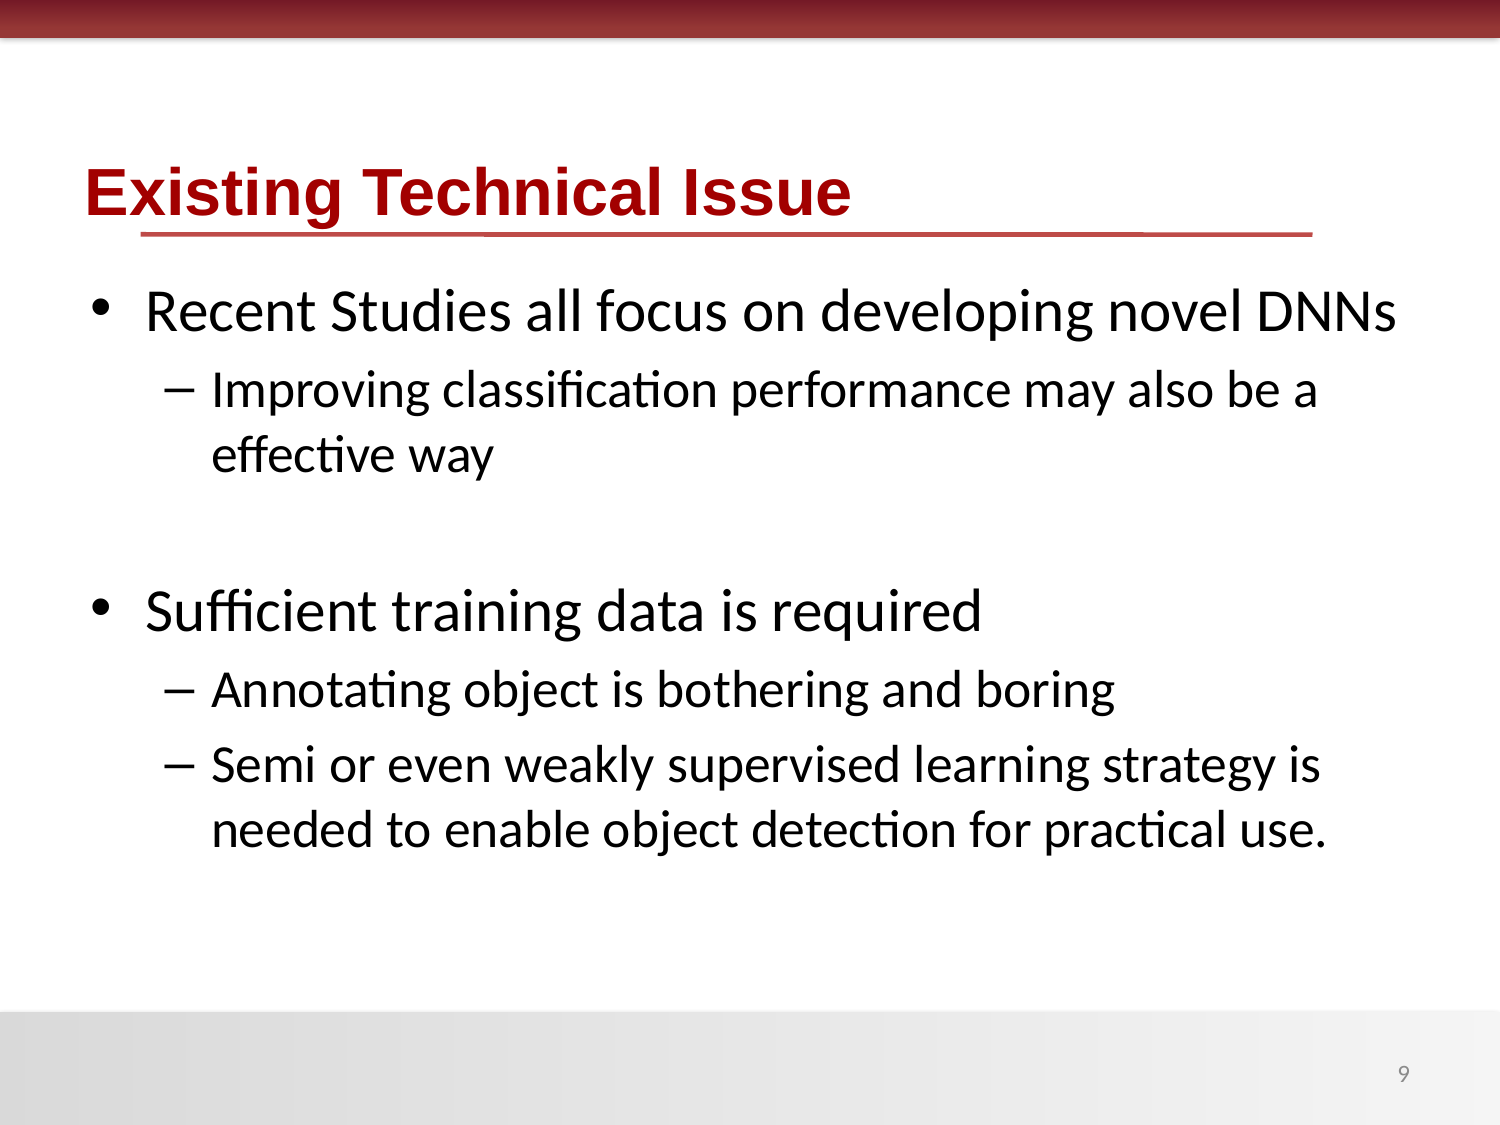

Existing Technical Issue
Recent Studies all focus on developing novel DNNs
Improving classification performance may also be a effective way

Sufficient training data is required
Annotating object is bothering and boring
Semi or even weakly supervised learning strategy is needed to enable object detection for practical use.

9